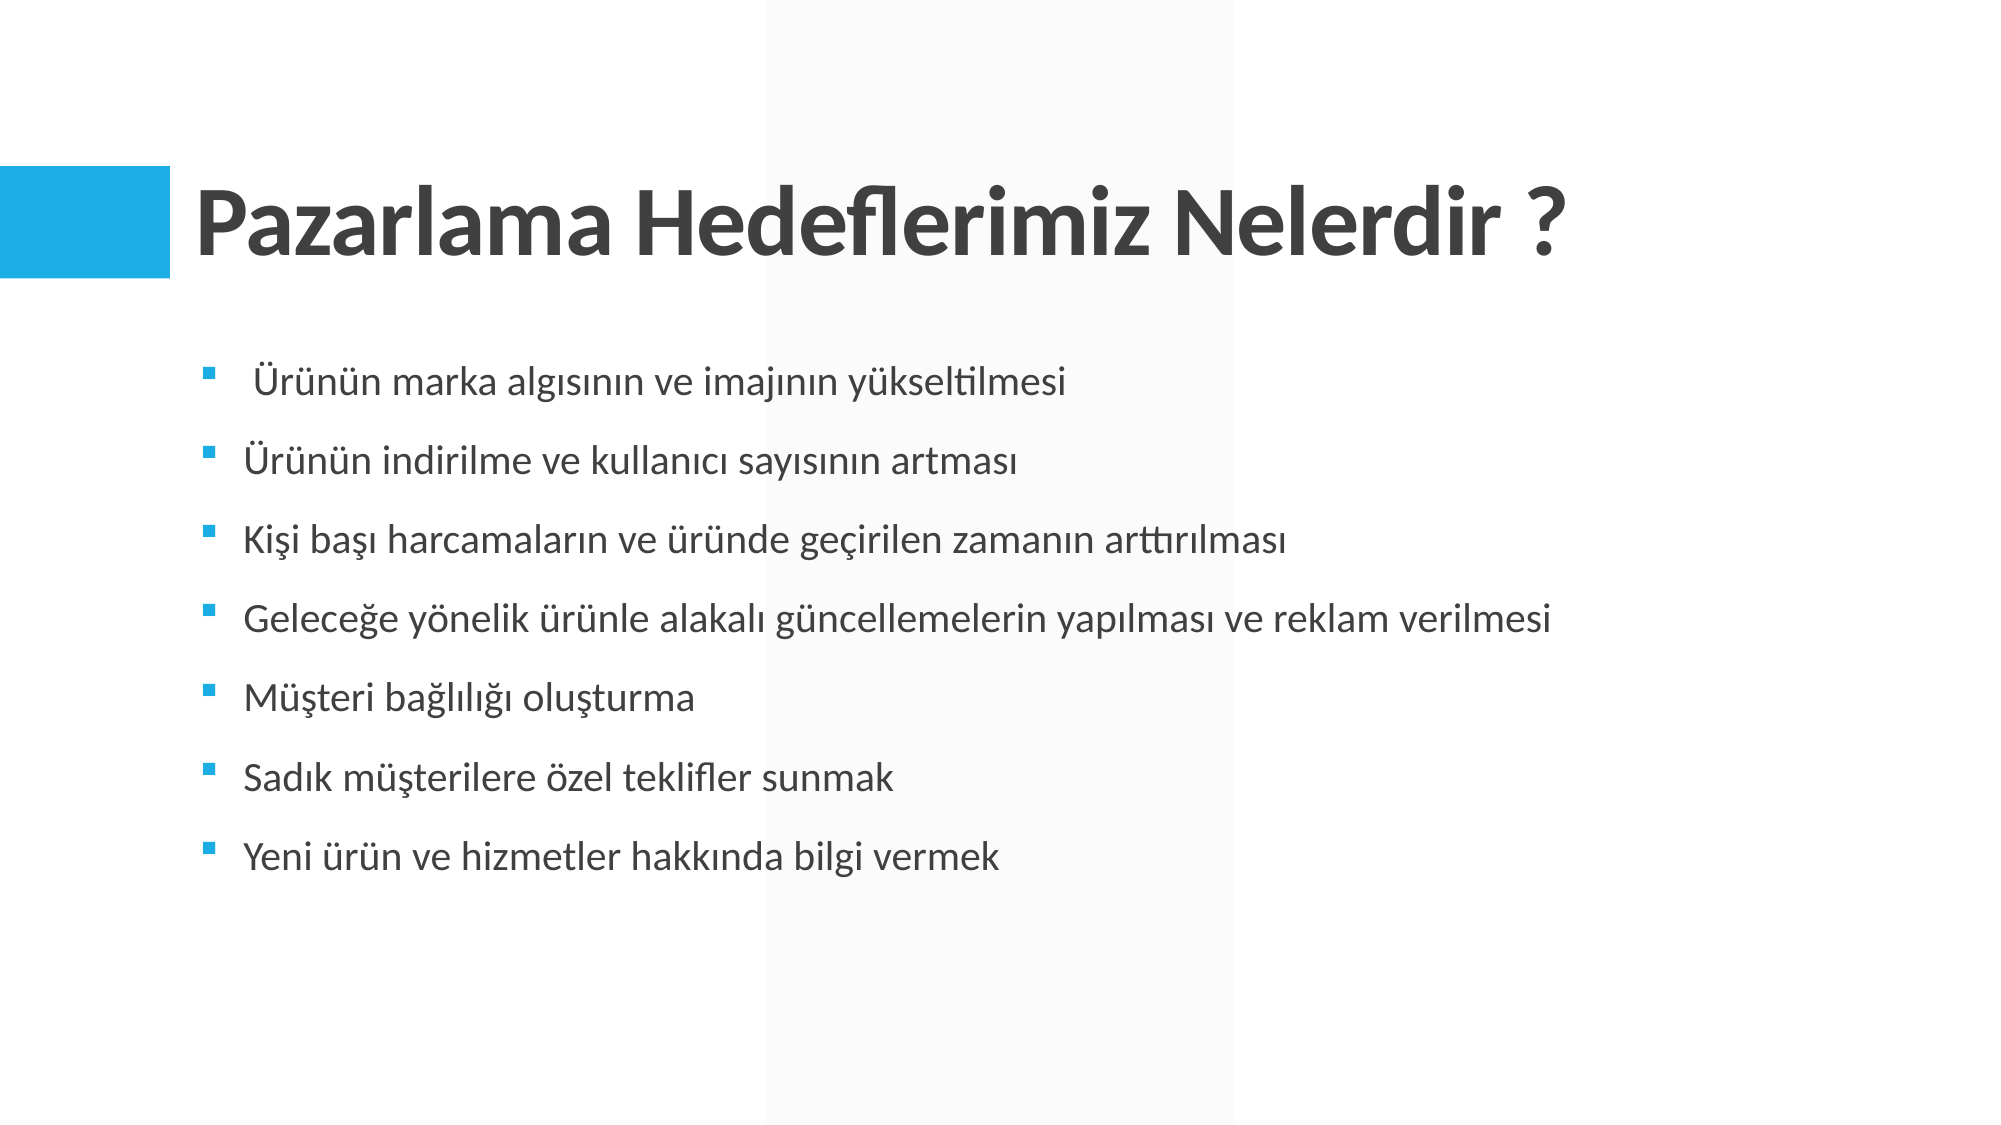

# Pazarlama Hedeflerimiz Nelerdir ?
 Ürünün marka algısının ve imajının yükseltilmesi
Ürünün indirilme ve kullanıcı sayısının artması
Kişi başı harcamaların ve üründe geçirilen zamanın arttırılması
Geleceğe yönelik ürünle alakalı güncellemelerin yapılması ve reklam verilmesi
Müşteri bağlılığı oluşturma
Sadık müşterilere özel teklifler sunmak
Yeni ürün ve hizmetler hakkında bilgi vermek